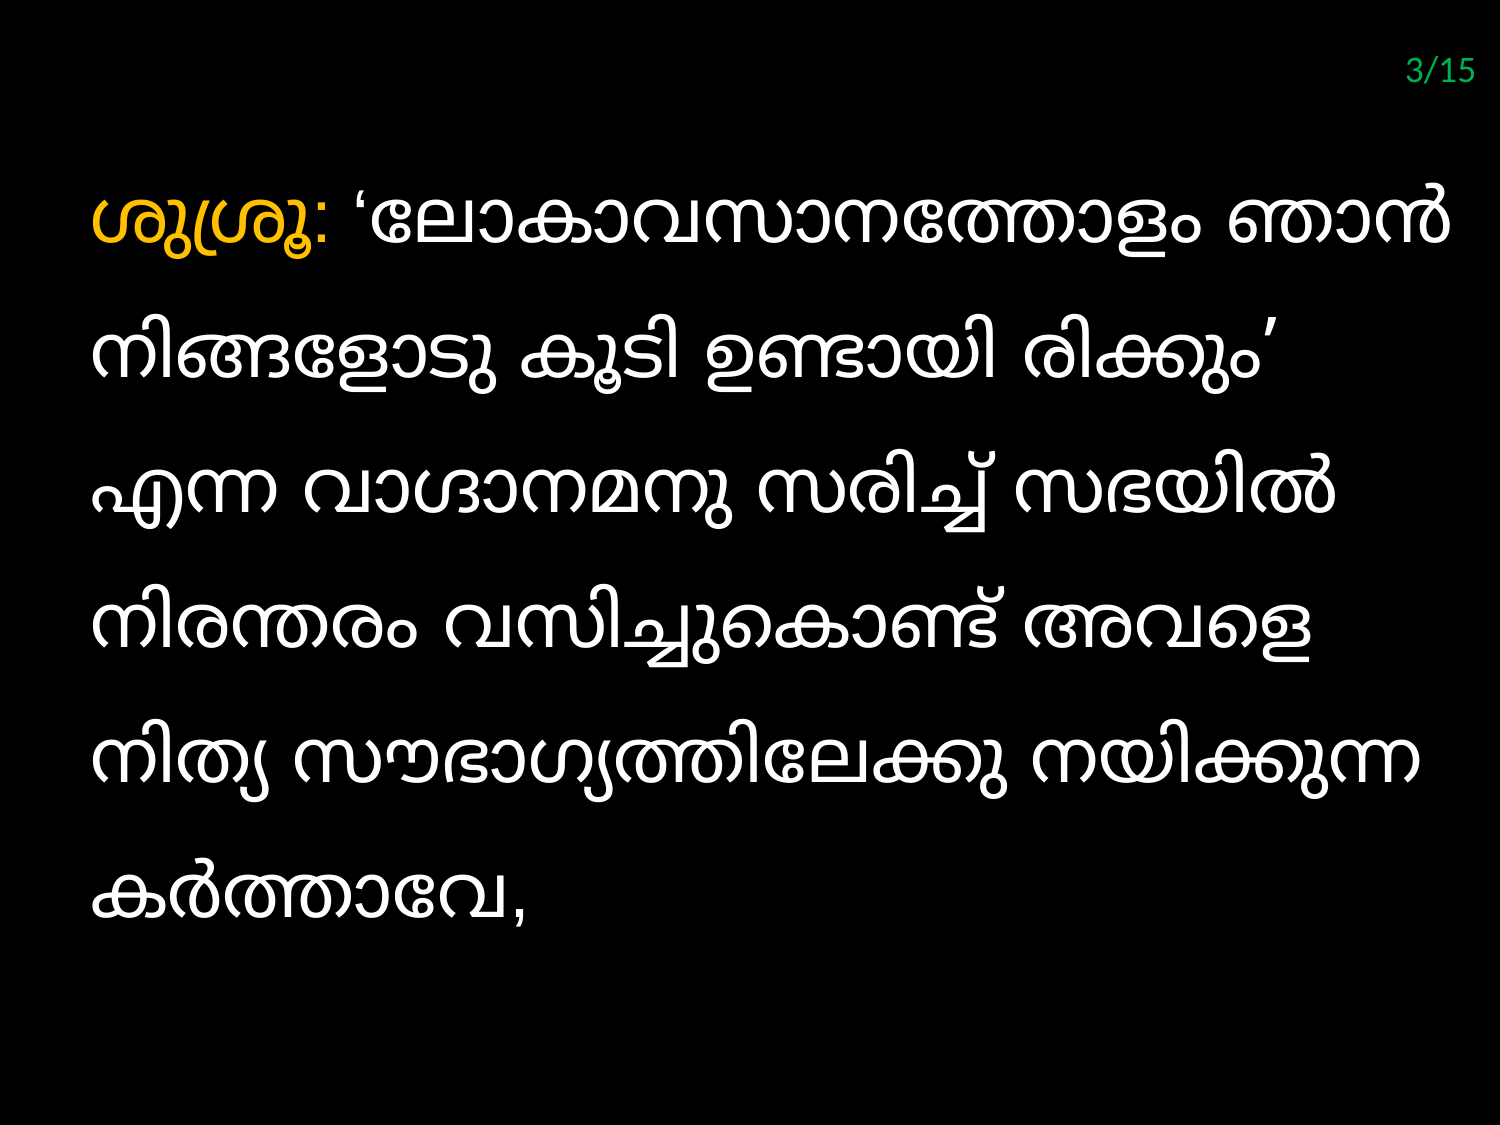

3/15
ശുശ്രൂ: ‘ലോകാവസാനത്തോളം ഞാന്‍ നിങ്ങളോടു കൂടി ഉണ്ടായി രിക്കും’ എന്ന വാഗ്ദാനമനു സരിച്ച് സഭയില്‍ നിരന്തരം വസിച്ചുകൊണ്ട് അവളെ നിത്യ സൗഭാഗ്യത്തിലേക്കു നയിക്കുന്ന കര്‍ത്താവേ,